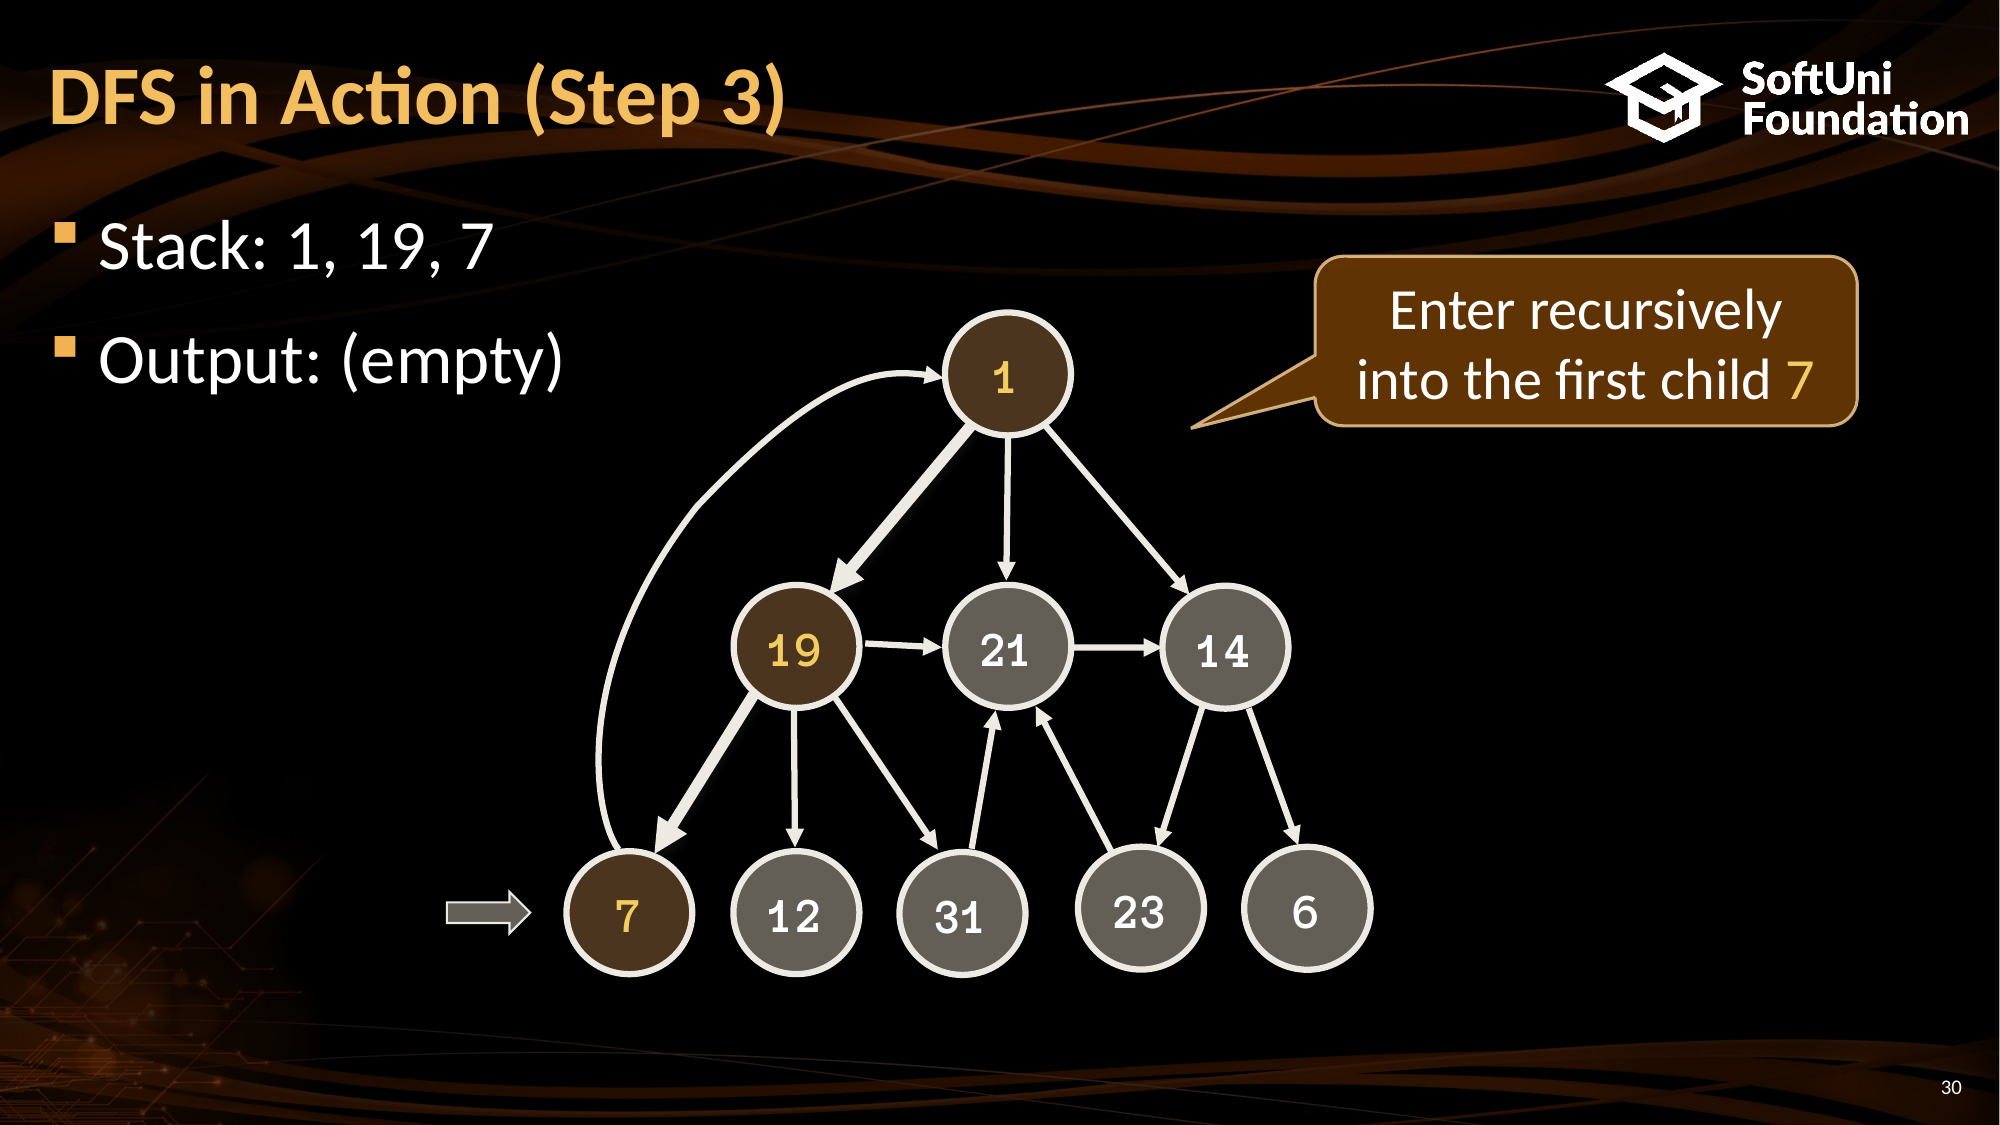

# DFS in Action (Step 3)
Stack: 1, 19, 7
Output: (empty)
Enter recursively into the first child 7
1

21
19
14

23
6
12
7
31

30